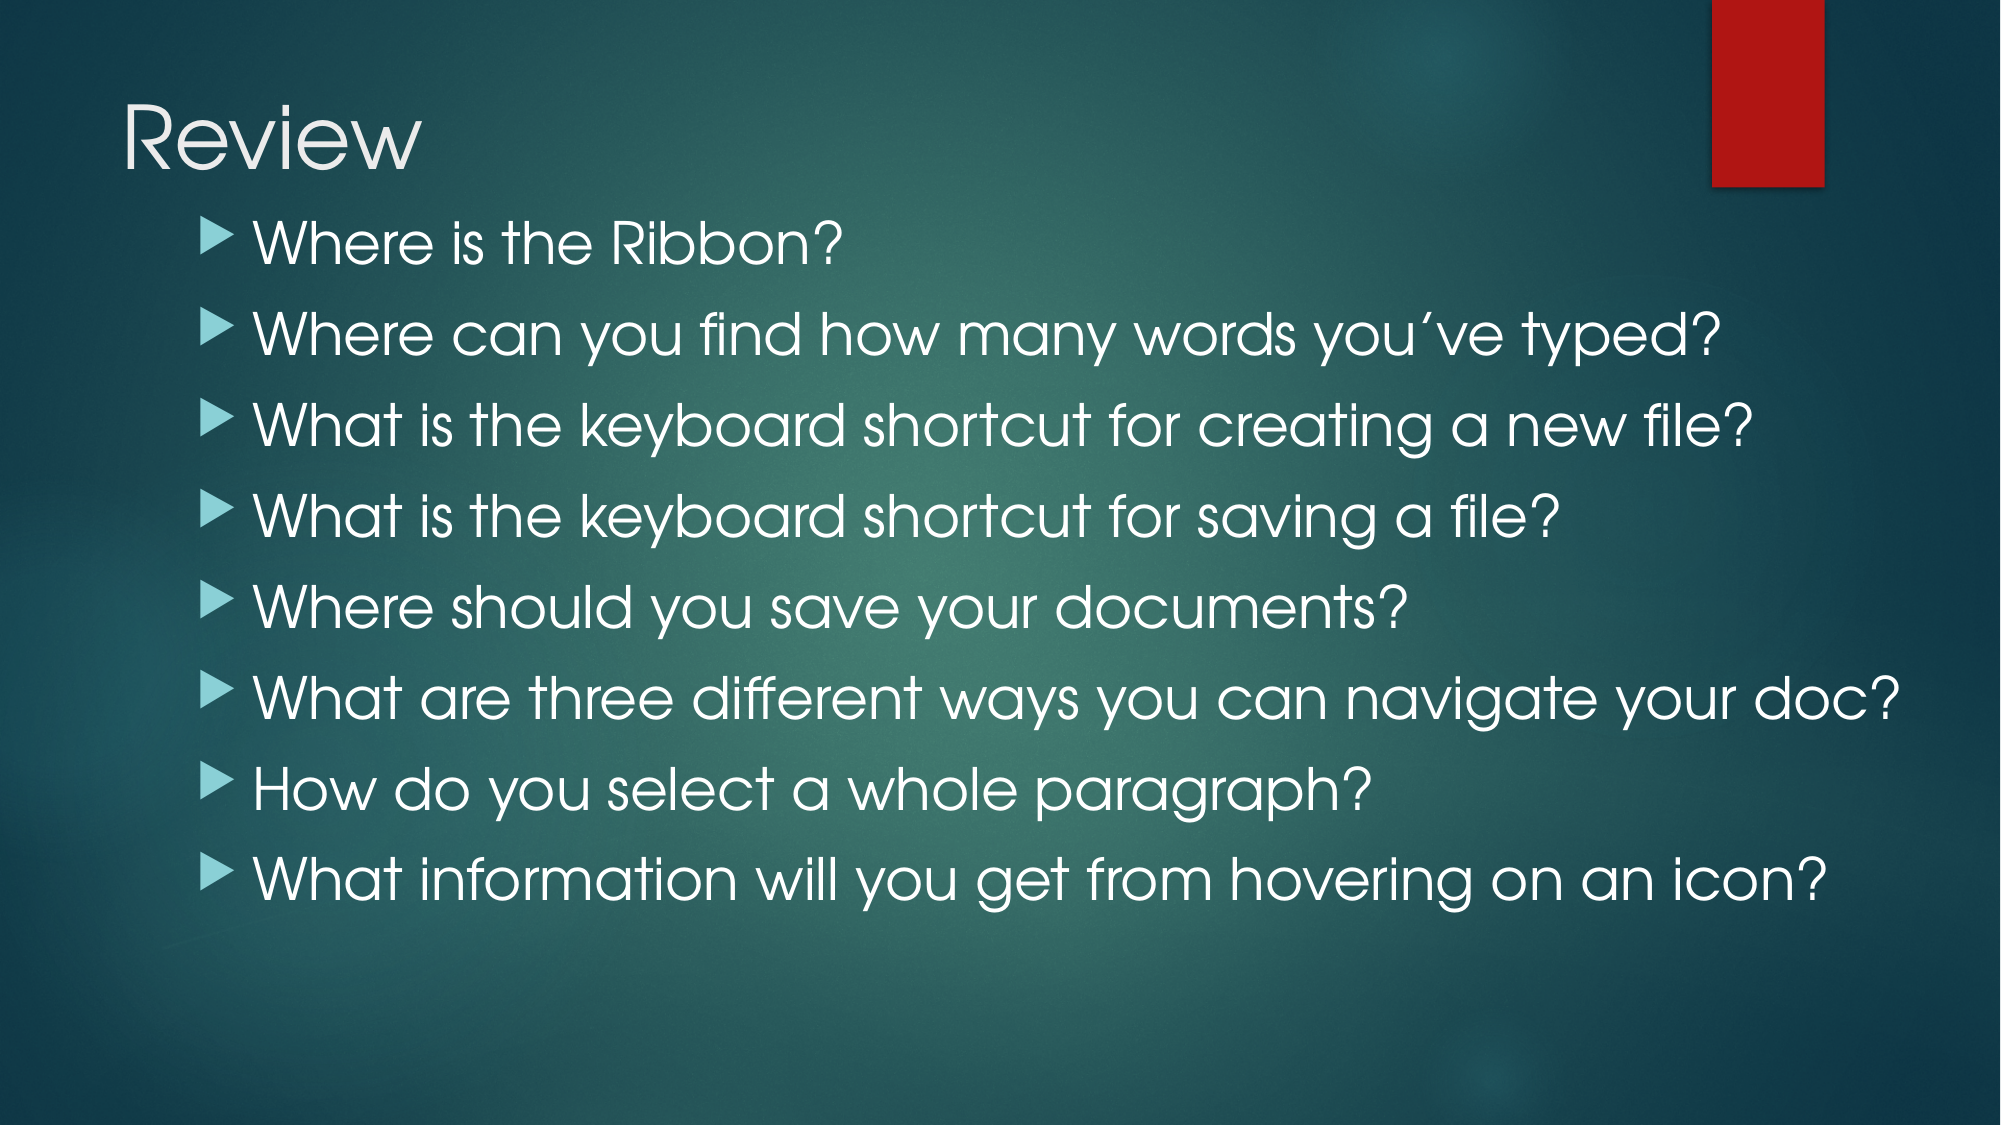

# Review
Where is the Ribbon?
Where can you find how many words you’ve typed?
What is the keyboard shortcut for creating a new file?
What is the keyboard shortcut for saving a file?
Where should you save your documents?
What are three different ways you can navigate your doc?
How do you select a whole paragraph?
What information will you get from hovering on an icon?